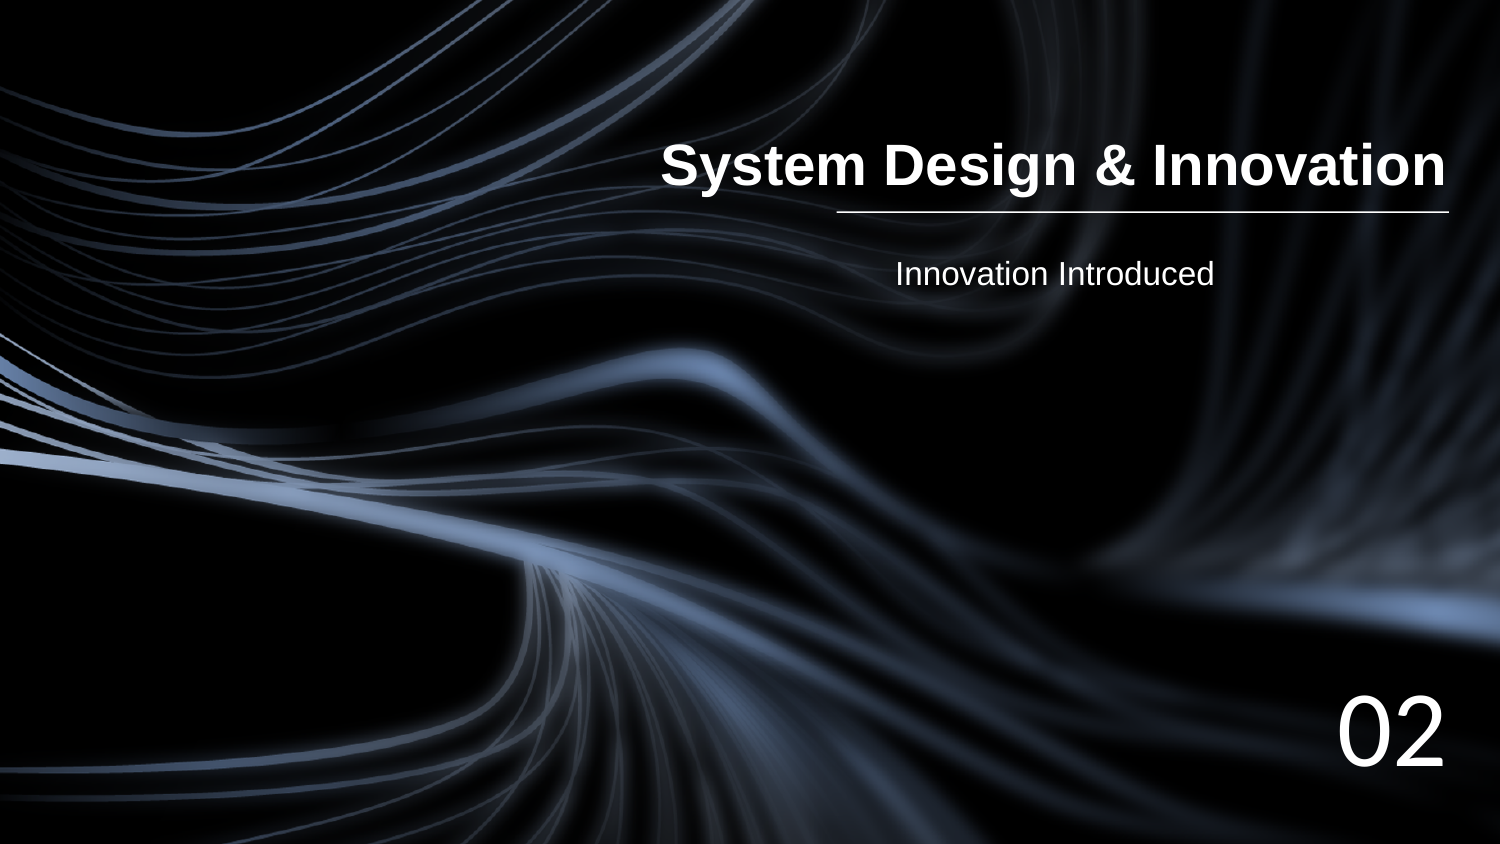

# System Design & Innovation
 Innovation Introduced

02